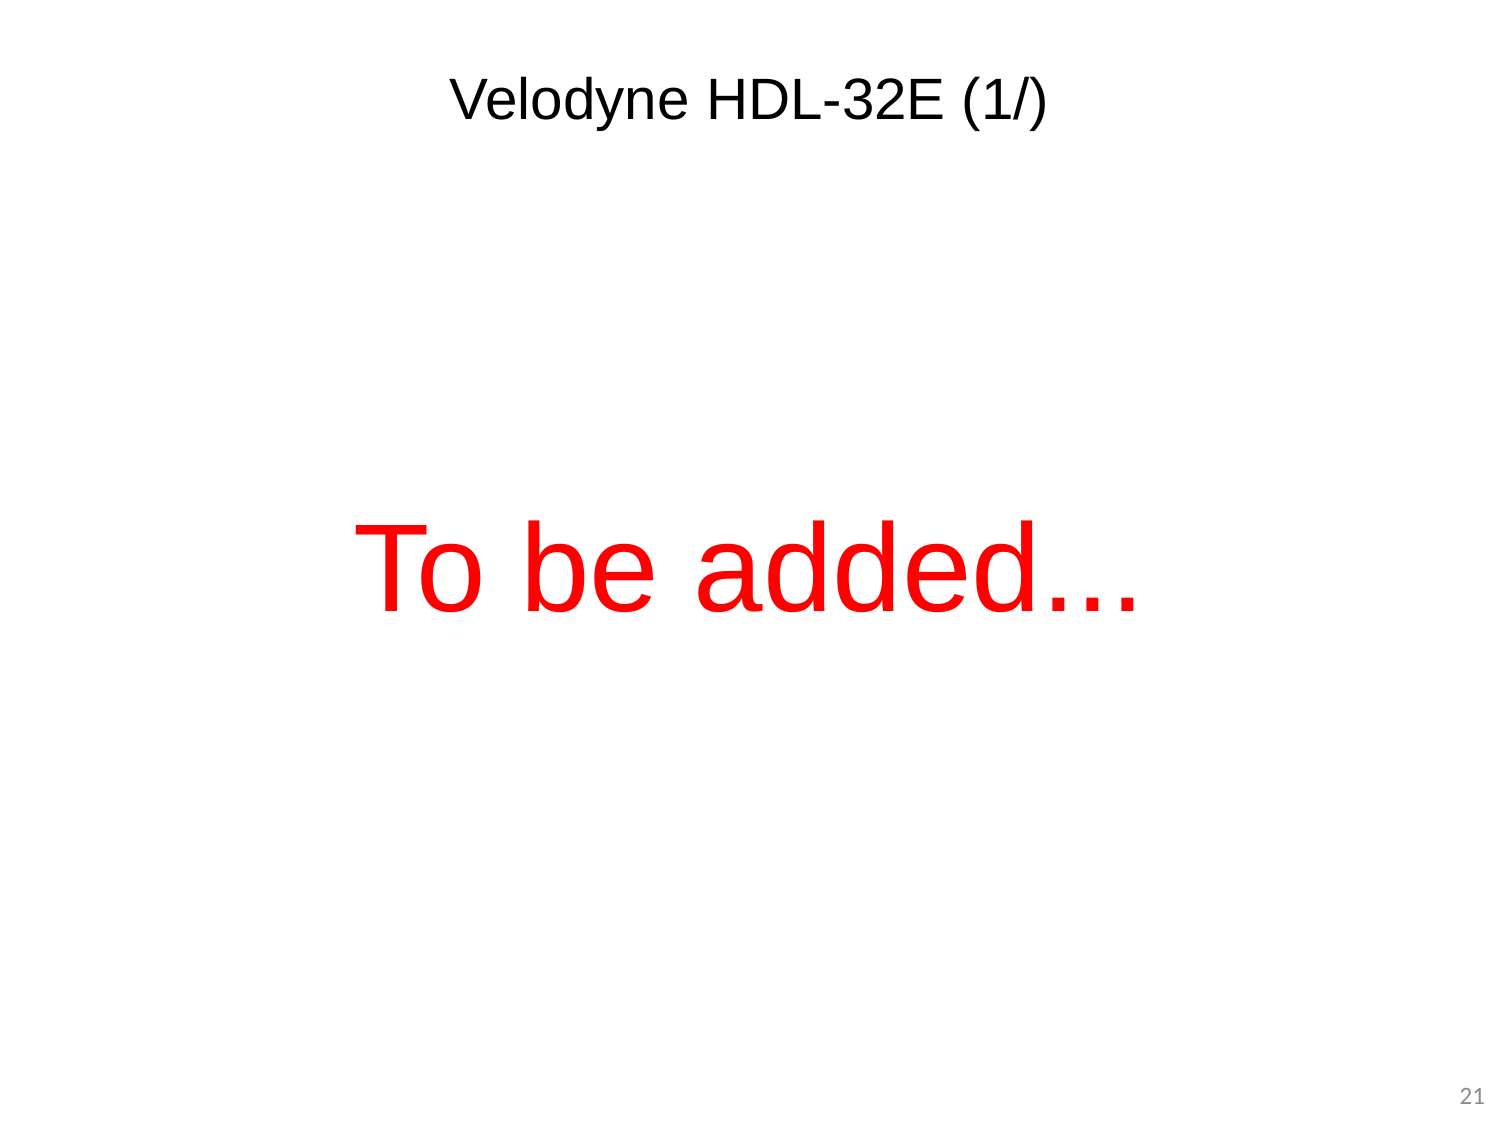

# Velodyne HDL-32E (1/)
To be added...
21